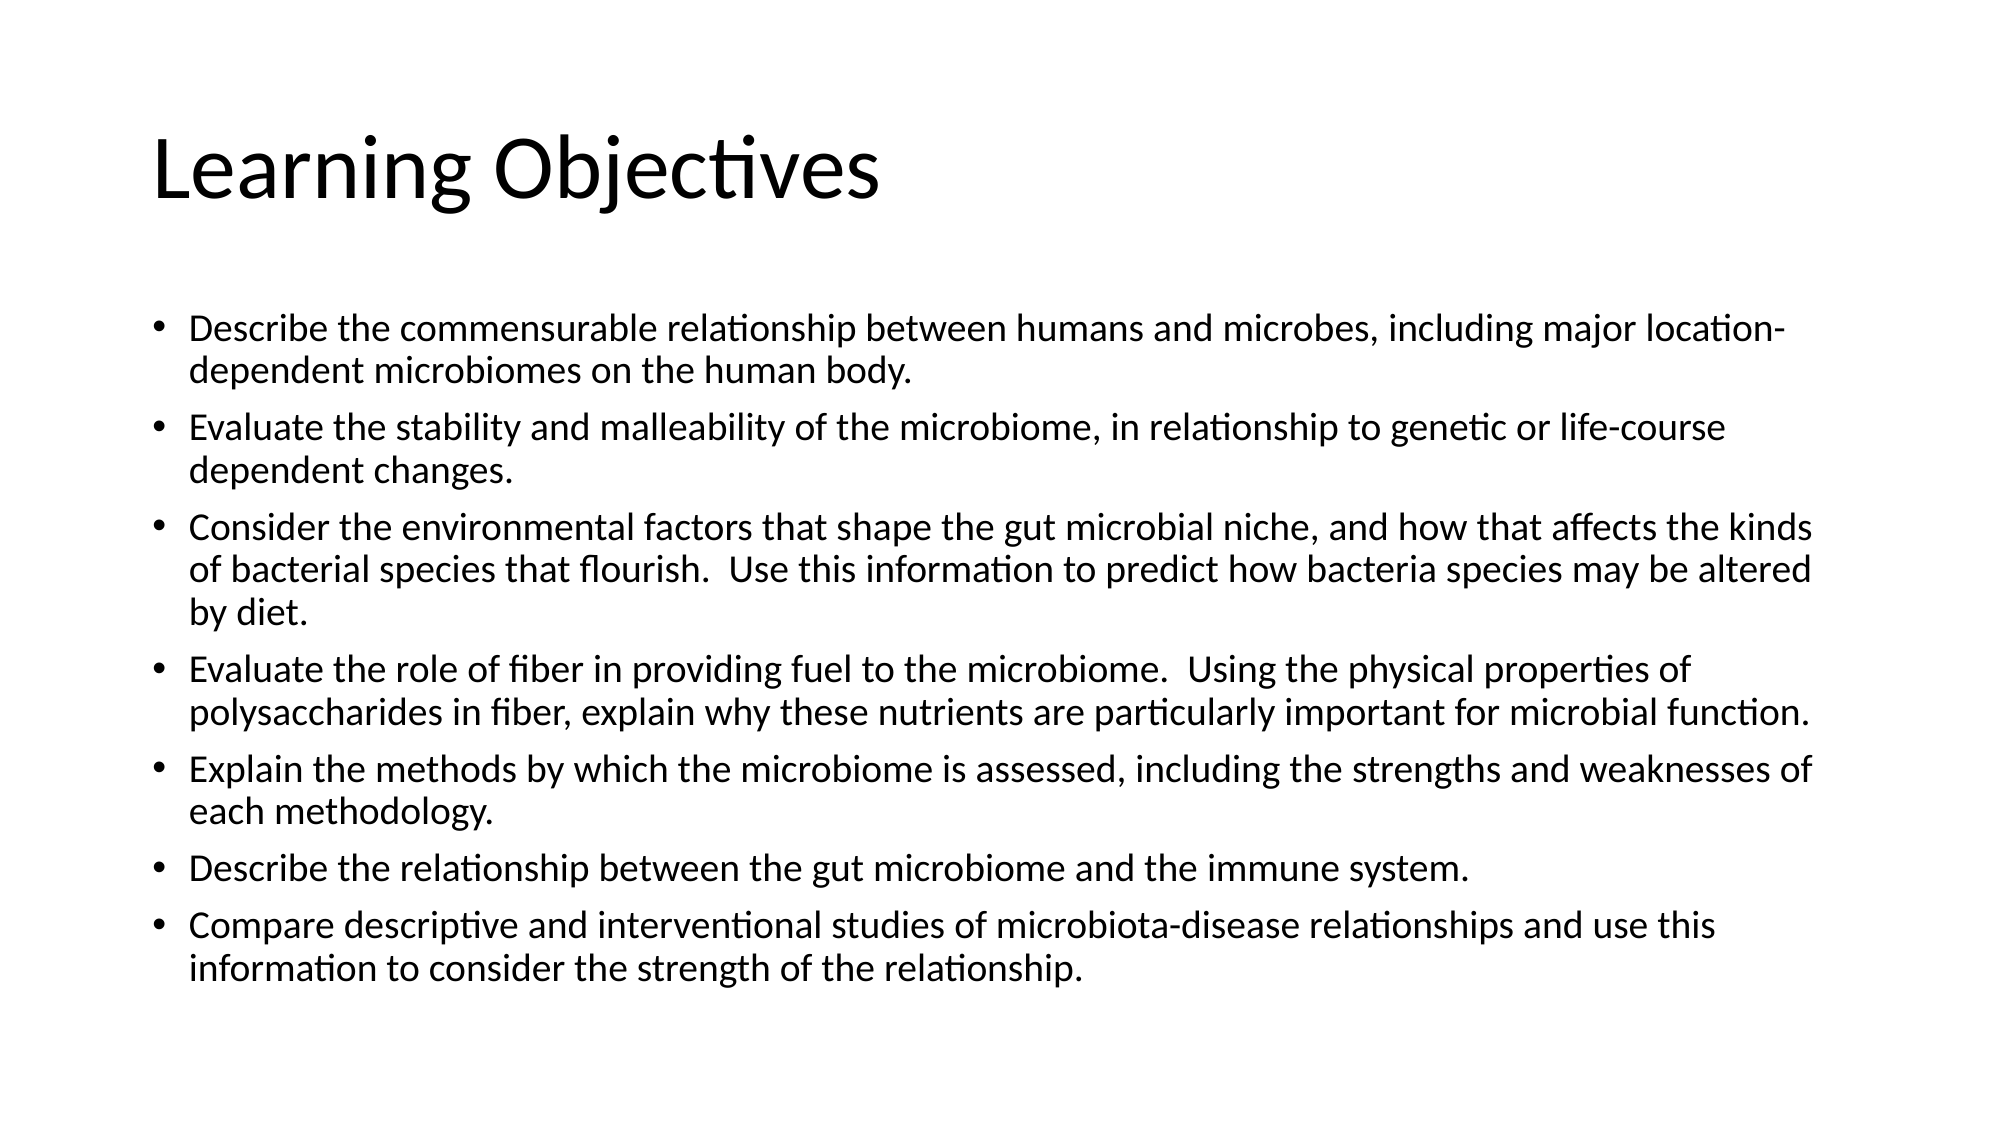

# Learning Objectives
Describe the commensurable relationship between humans and microbes, including major location-dependent microbiomes on the human body.
Evaluate the stability and malleability of the microbiome, in relationship to genetic or life-course dependent changes.
Consider the environmental factors that shape the gut microbial niche, and how that affects the kinds of bacterial species that flourish.  Use this information to predict how bacteria species may be altered by diet.
Evaluate the role of fiber in providing fuel to the microbiome.  Using the physical properties of polysaccharides in fiber, explain why these nutrients are particularly important for microbial function.
Explain the methods by which the microbiome is assessed, including the strengths and weaknesses of each methodology.
Describe the relationship between the gut microbiome and the immune system.
Compare descriptive and interventional studies of microbiota-disease relationships and use this information to consider the strength of the relationship.